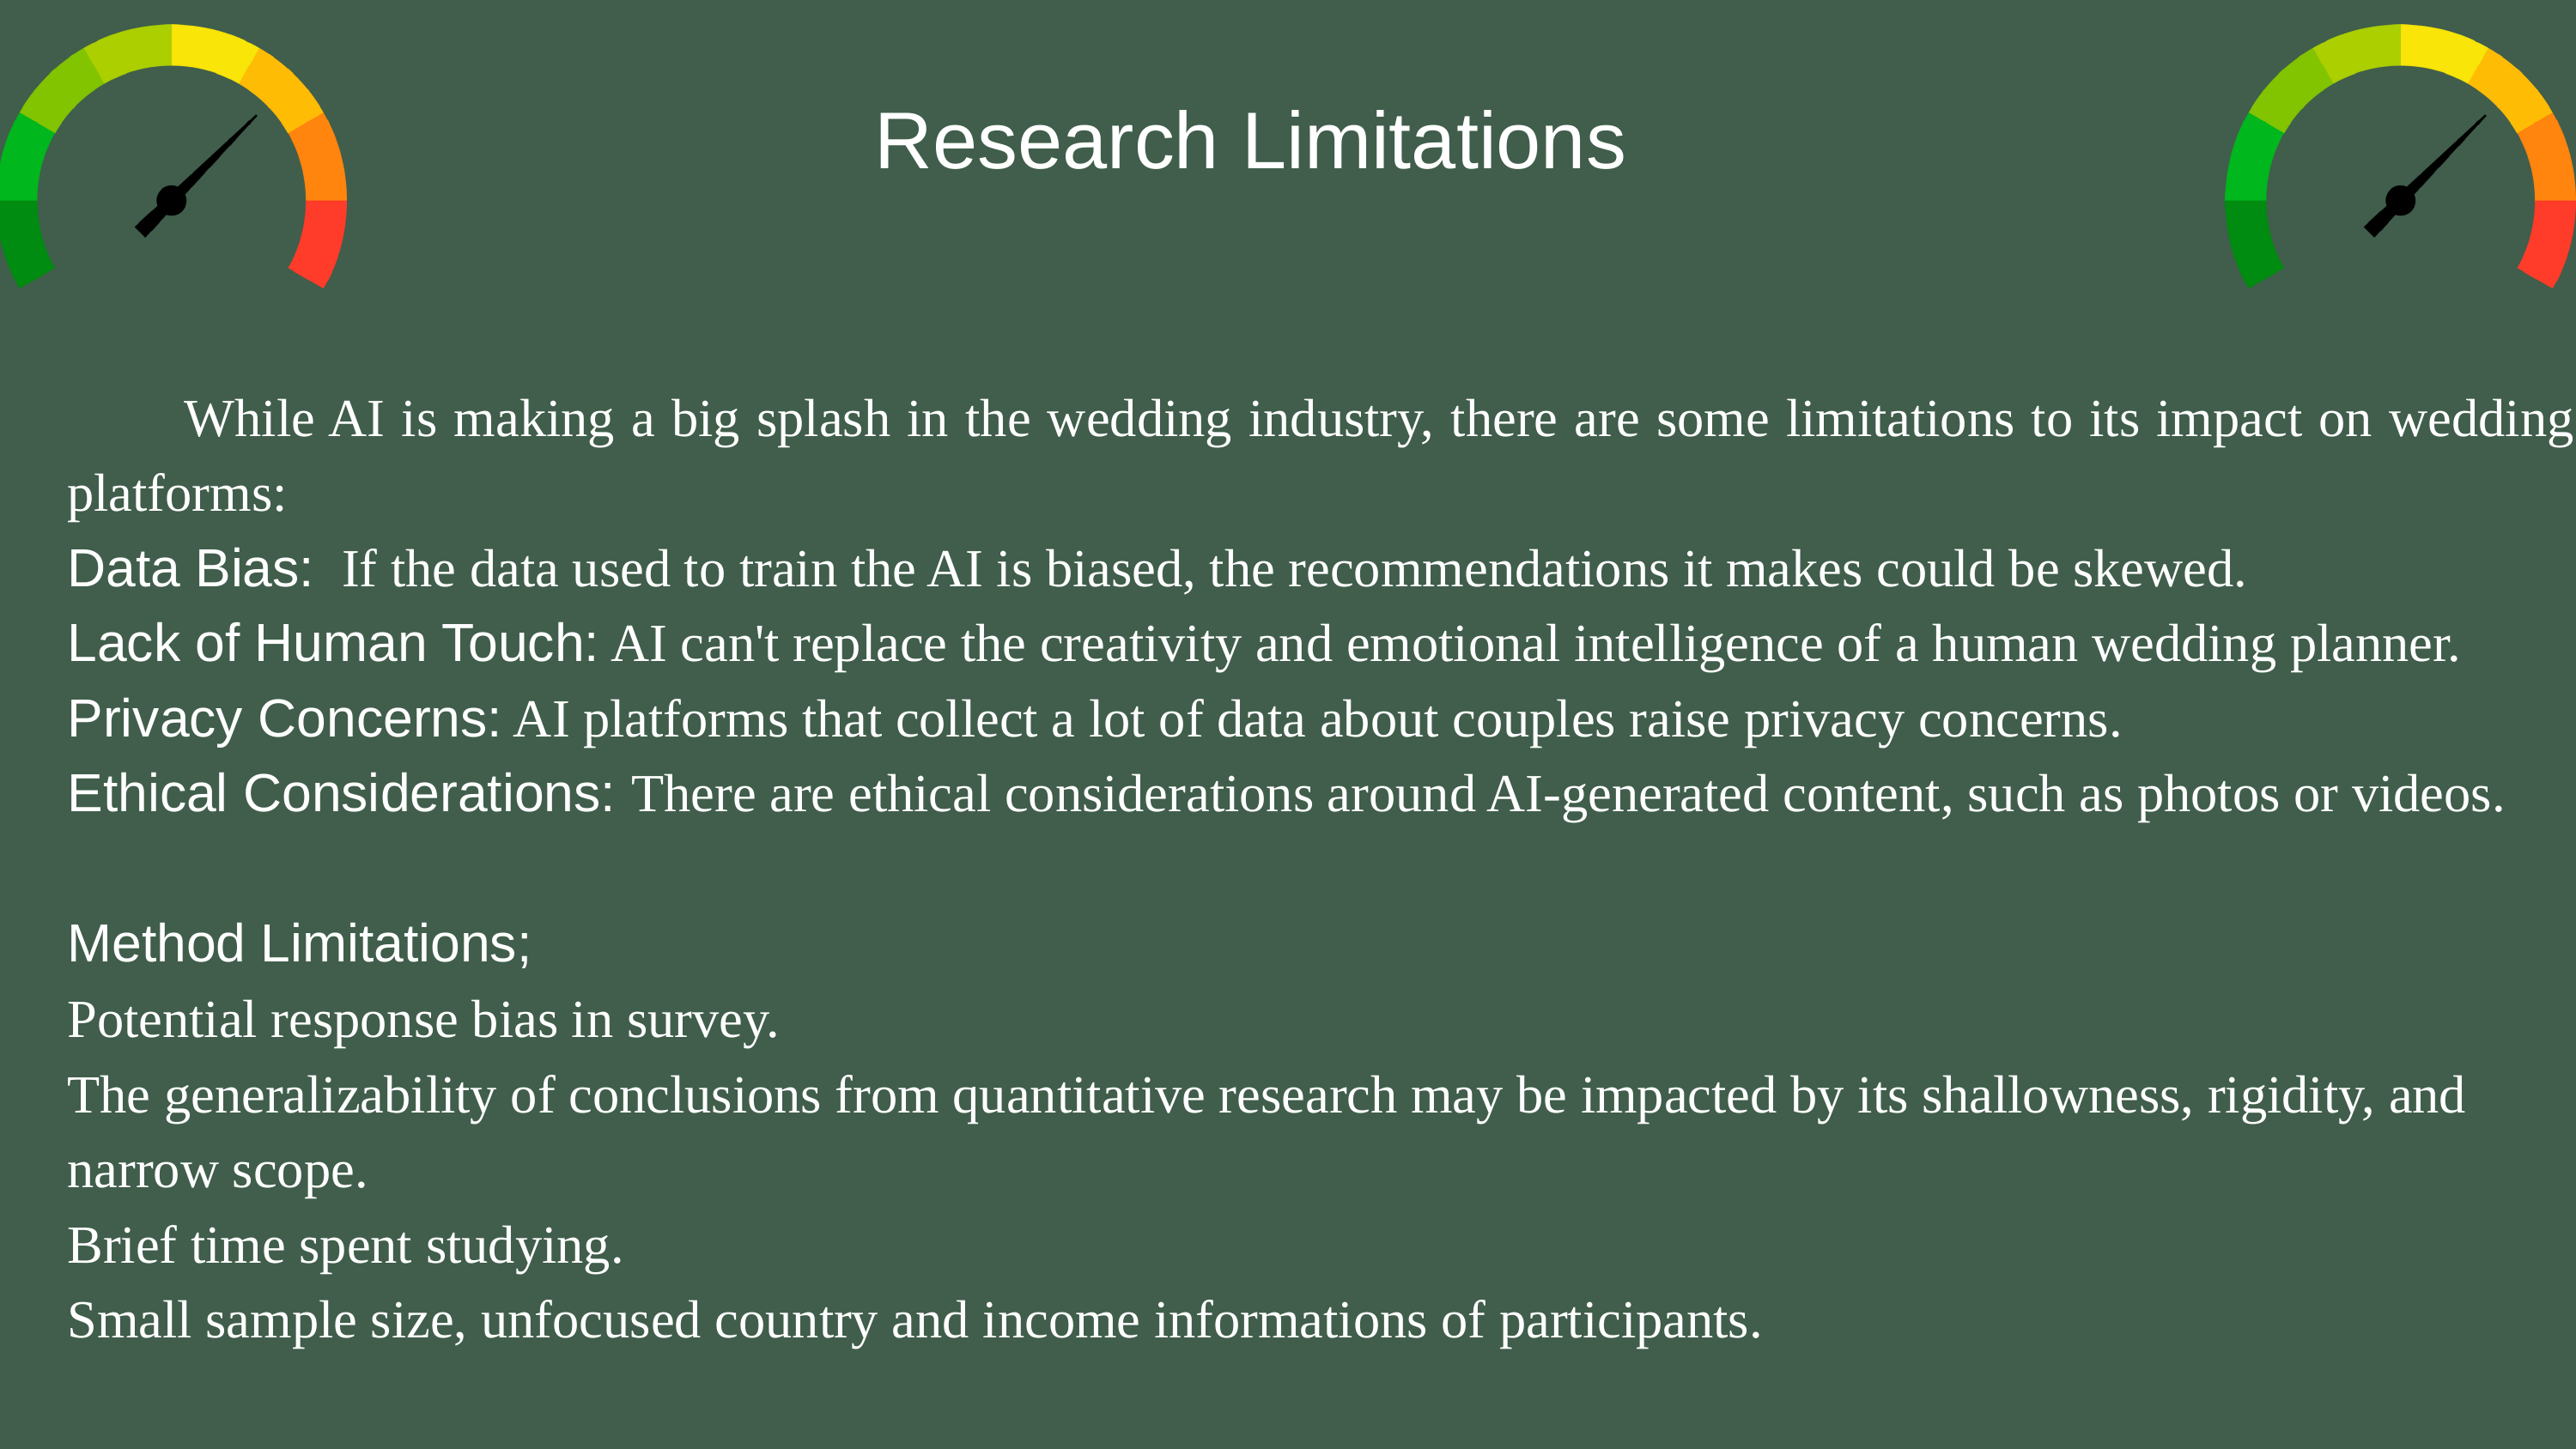

Research Limitations

       While AI is making a big splash in the wedding industry, there are some limitations to its impact on wedding platforms:
Data Bias:  If the data used to train the AI is biased, the recommendations it makes could be skewed.
Lack of Human Touch: AI can't replace the creativity and emotional intelligence of a human wedding planner.
Privacy Concerns: AI platforms that collect a lot of data about couples raise privacy concerns.
Ethical Considerations: There are ethical considerations around AI-generated content, such as photos or videos.

Method Limitations;
Potential response bias in survey.
The generalizability of conclusions from quantitative research may be impacted by its shallowness, rigidity, and narrow scope.
Brief time spent studying.
Small sample size, unfocused country and income informations of participants.